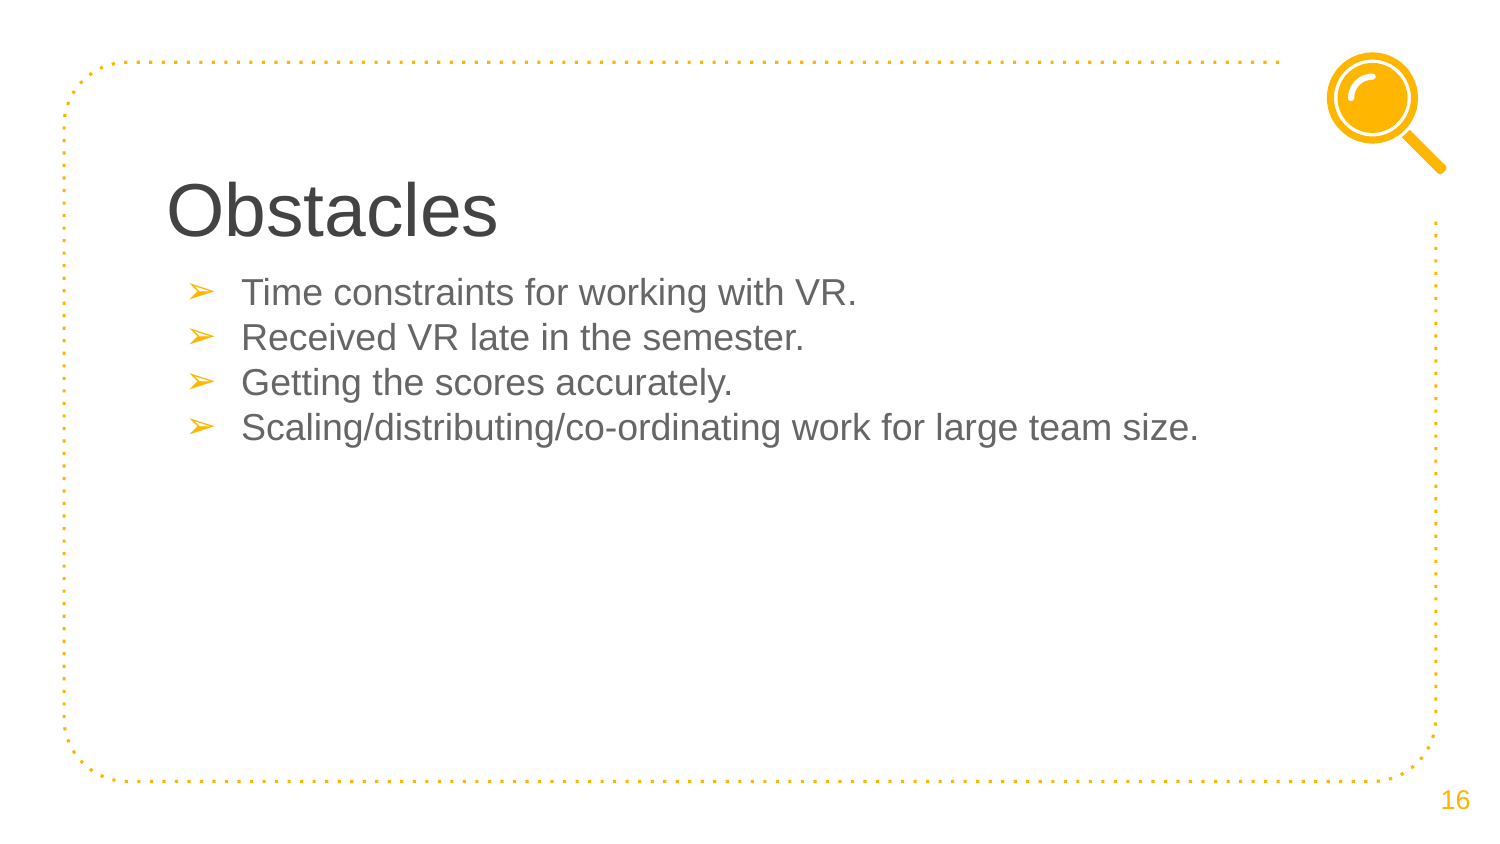

# Obstacles
Time constraints for working with VR.
Received VR late in the semester.
Getting the scores accurately.
Scaling/distributing/co-ordinating work for large team size.

16